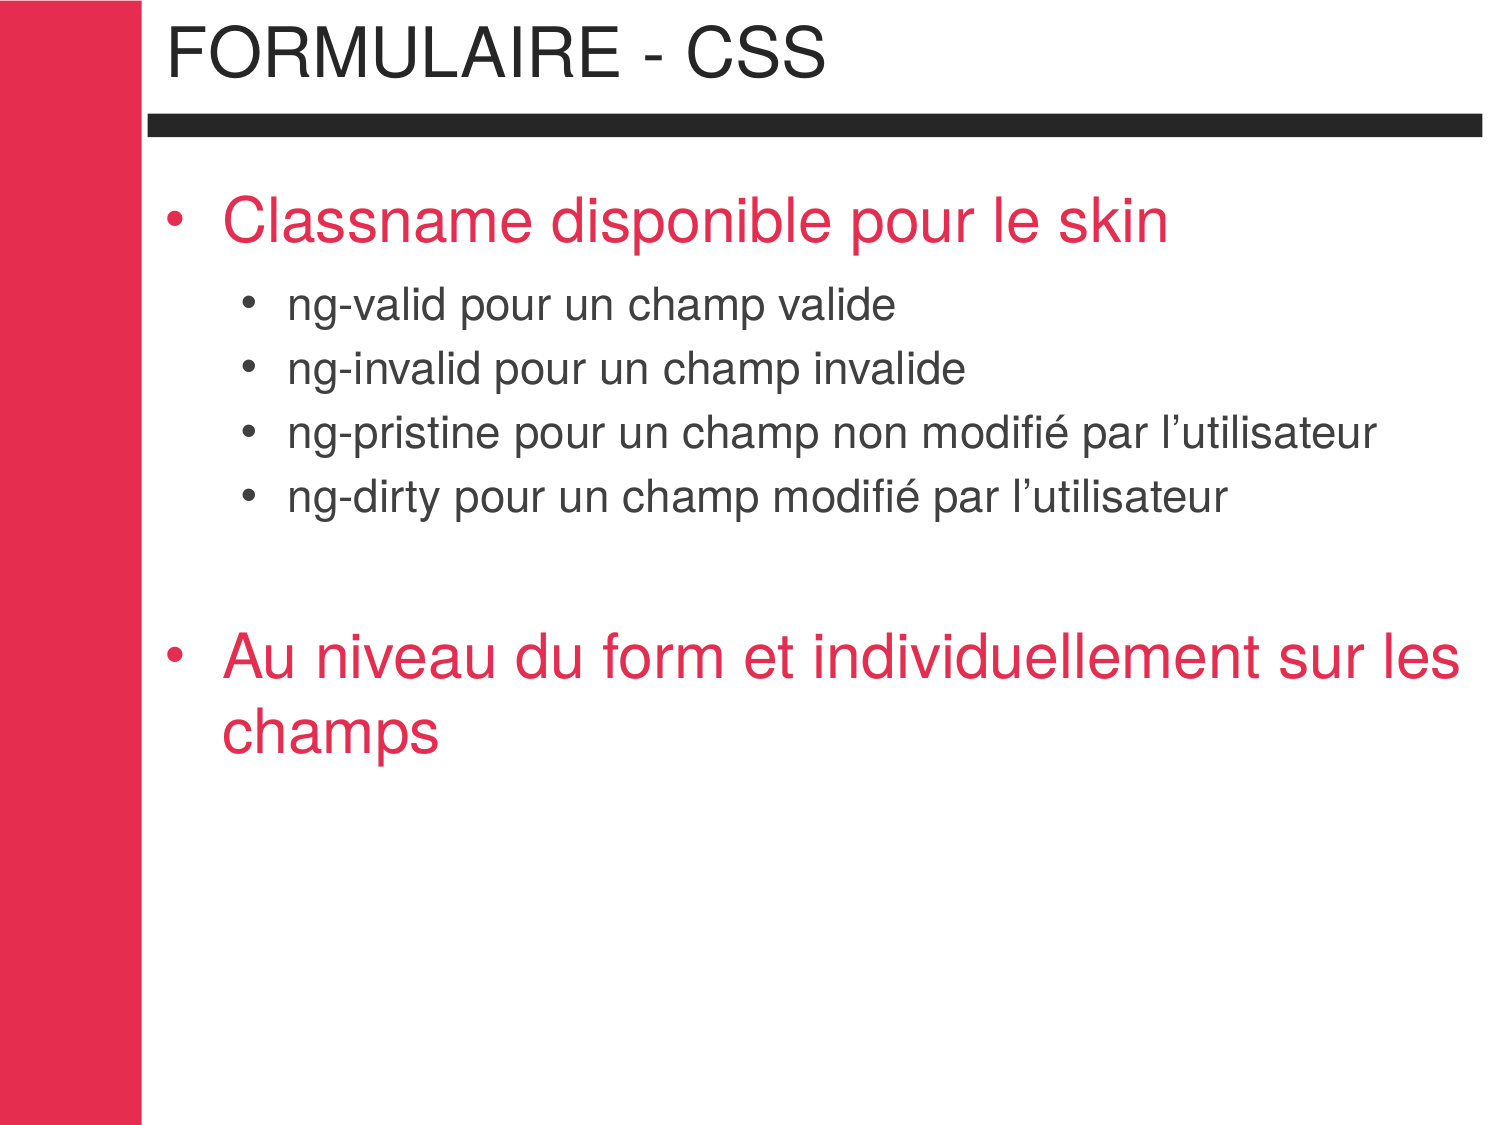

# Formulaire - CSS
Classname disponible pour le skin
ng-valid pour un champ valide
ng-invalid pour un champ invalide
ng-pristine pour un champ non modifié par l’utilisateur
ng-dirty pour un champ modifié par l’utilisateur

Au niveau du form et individuellement sur les champs